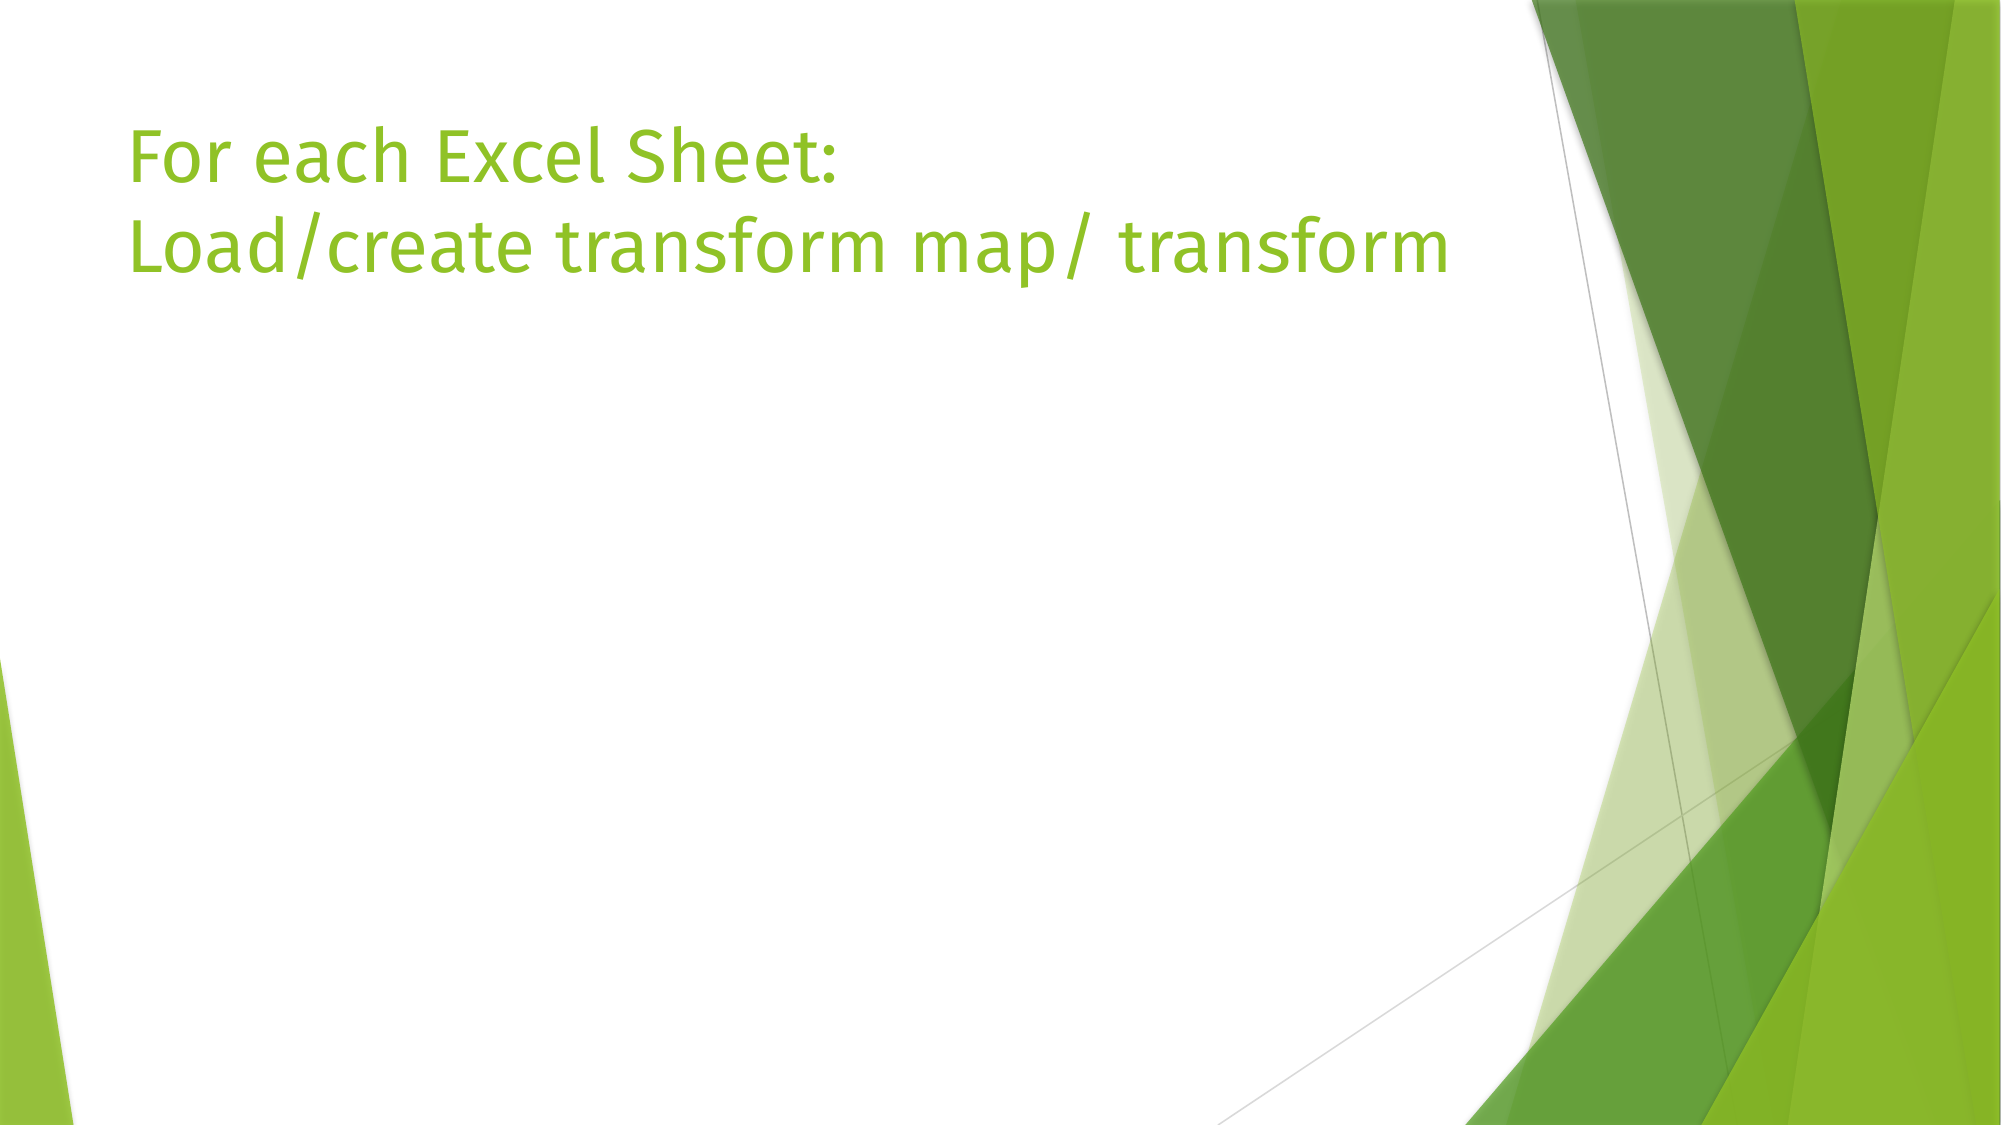

# For each Excel Sheet: Load/create transform map/ transform